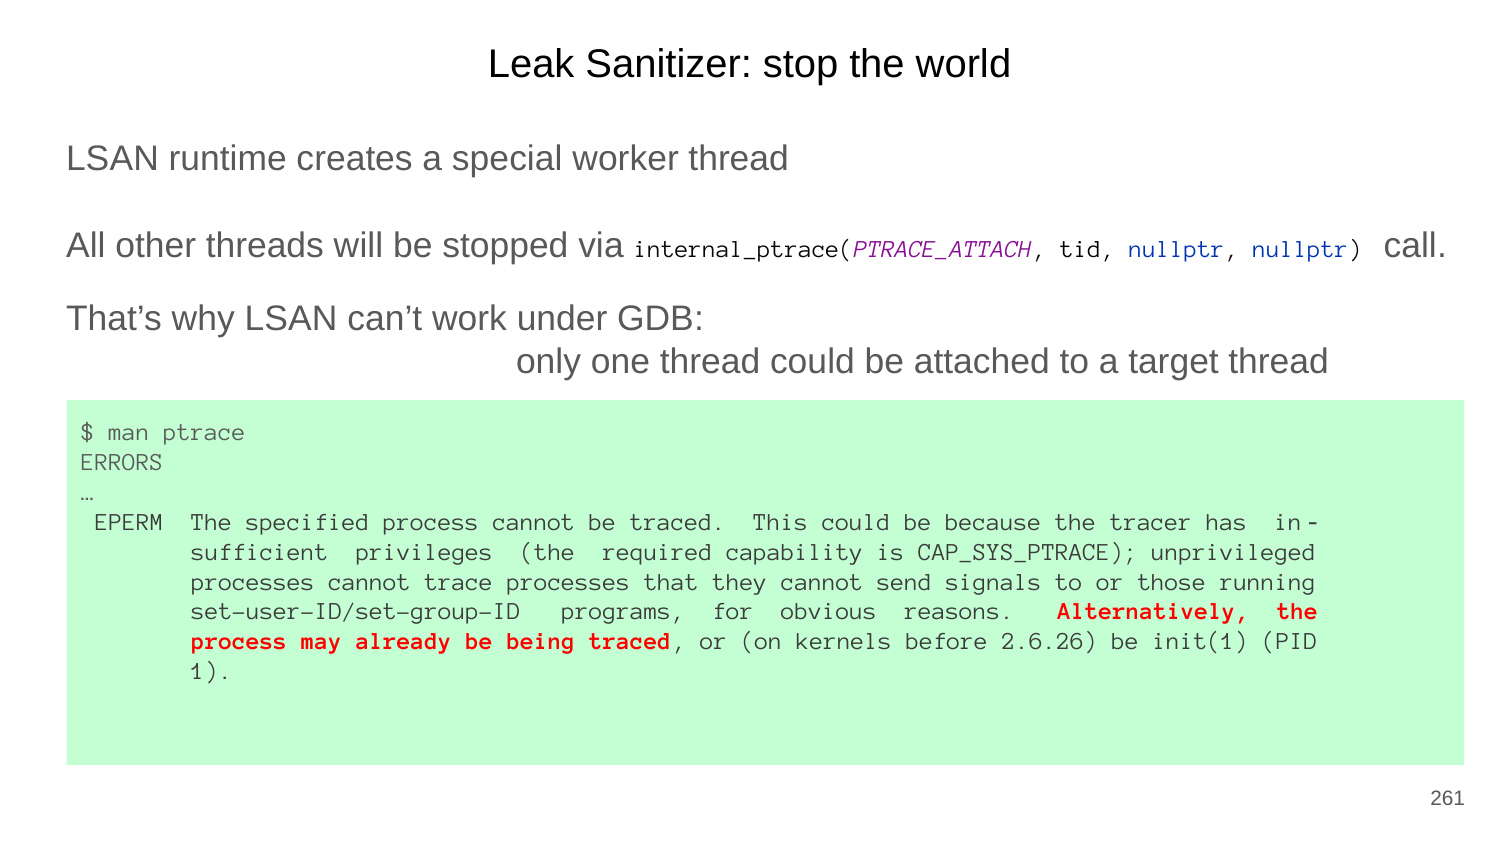

Leak Sanitizer: stop the world

LSAN runtime creates a special worker thread

All other threads will be stopped via internal_ptrace(PTRACE_ATTACH, tid, nullptr, nullptr) call.

That’s why LSAN can’t work under GDB:
			only one thread could be attached to a target thread

$ man ptrace
ERRORS
…
 EPERM  The specified process cannot be traced.  This could be because the tracer has  in‐
        sufficient  privileges  (the  required capability is CAP_SYS_PTRACE); unprivileged
        processes cannot trace processes that they cannot send signals to or those running
        set-user-ID/set-group-ID   programs,  for  obvious  reasons.   Alternatively,  the
        process may already be being traced, or (on kernels before 2.6.26) be init(1) (PID
        1).
261